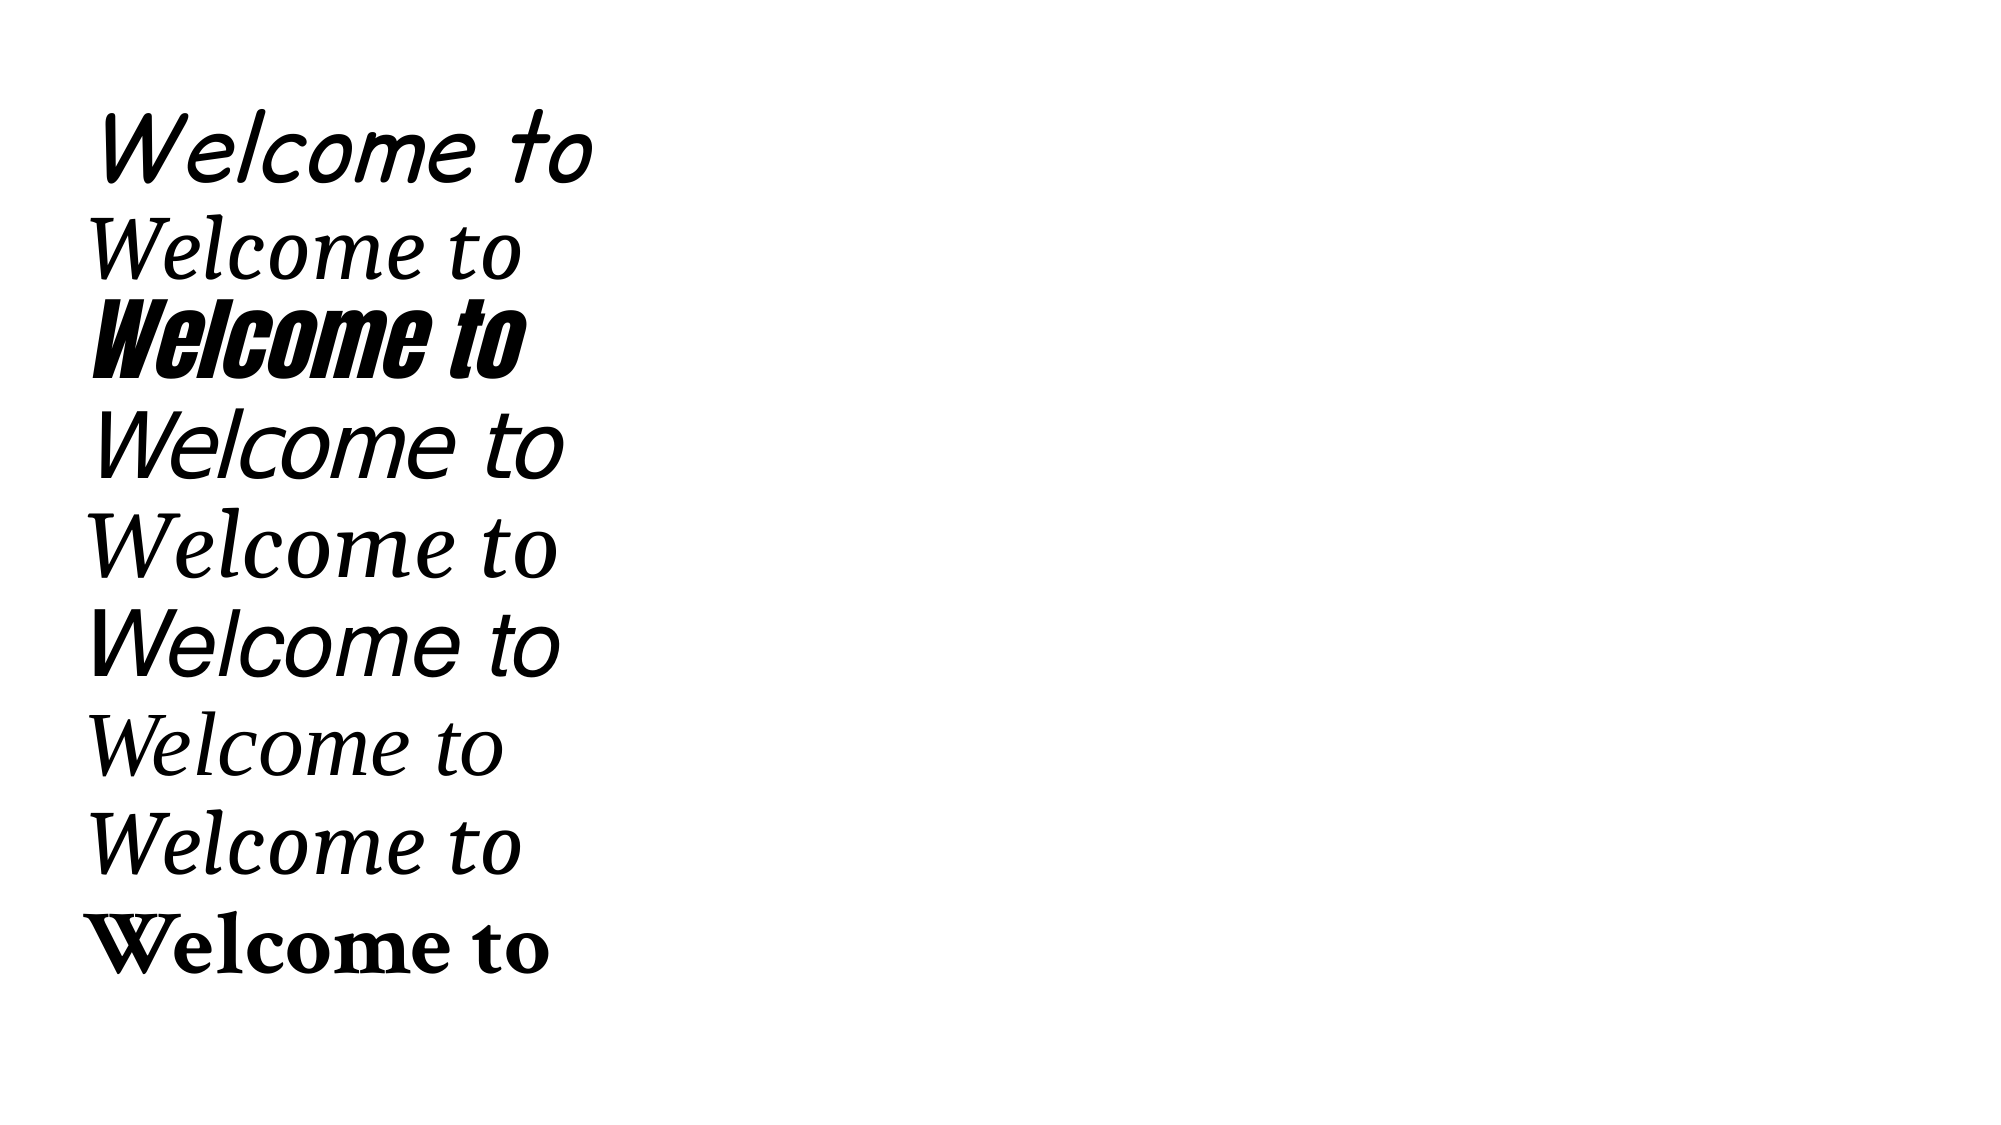

# Welcome to Welcome to Welcome to Welcome to Welcome to Welcome to Welcome to Welcome to Welcome to